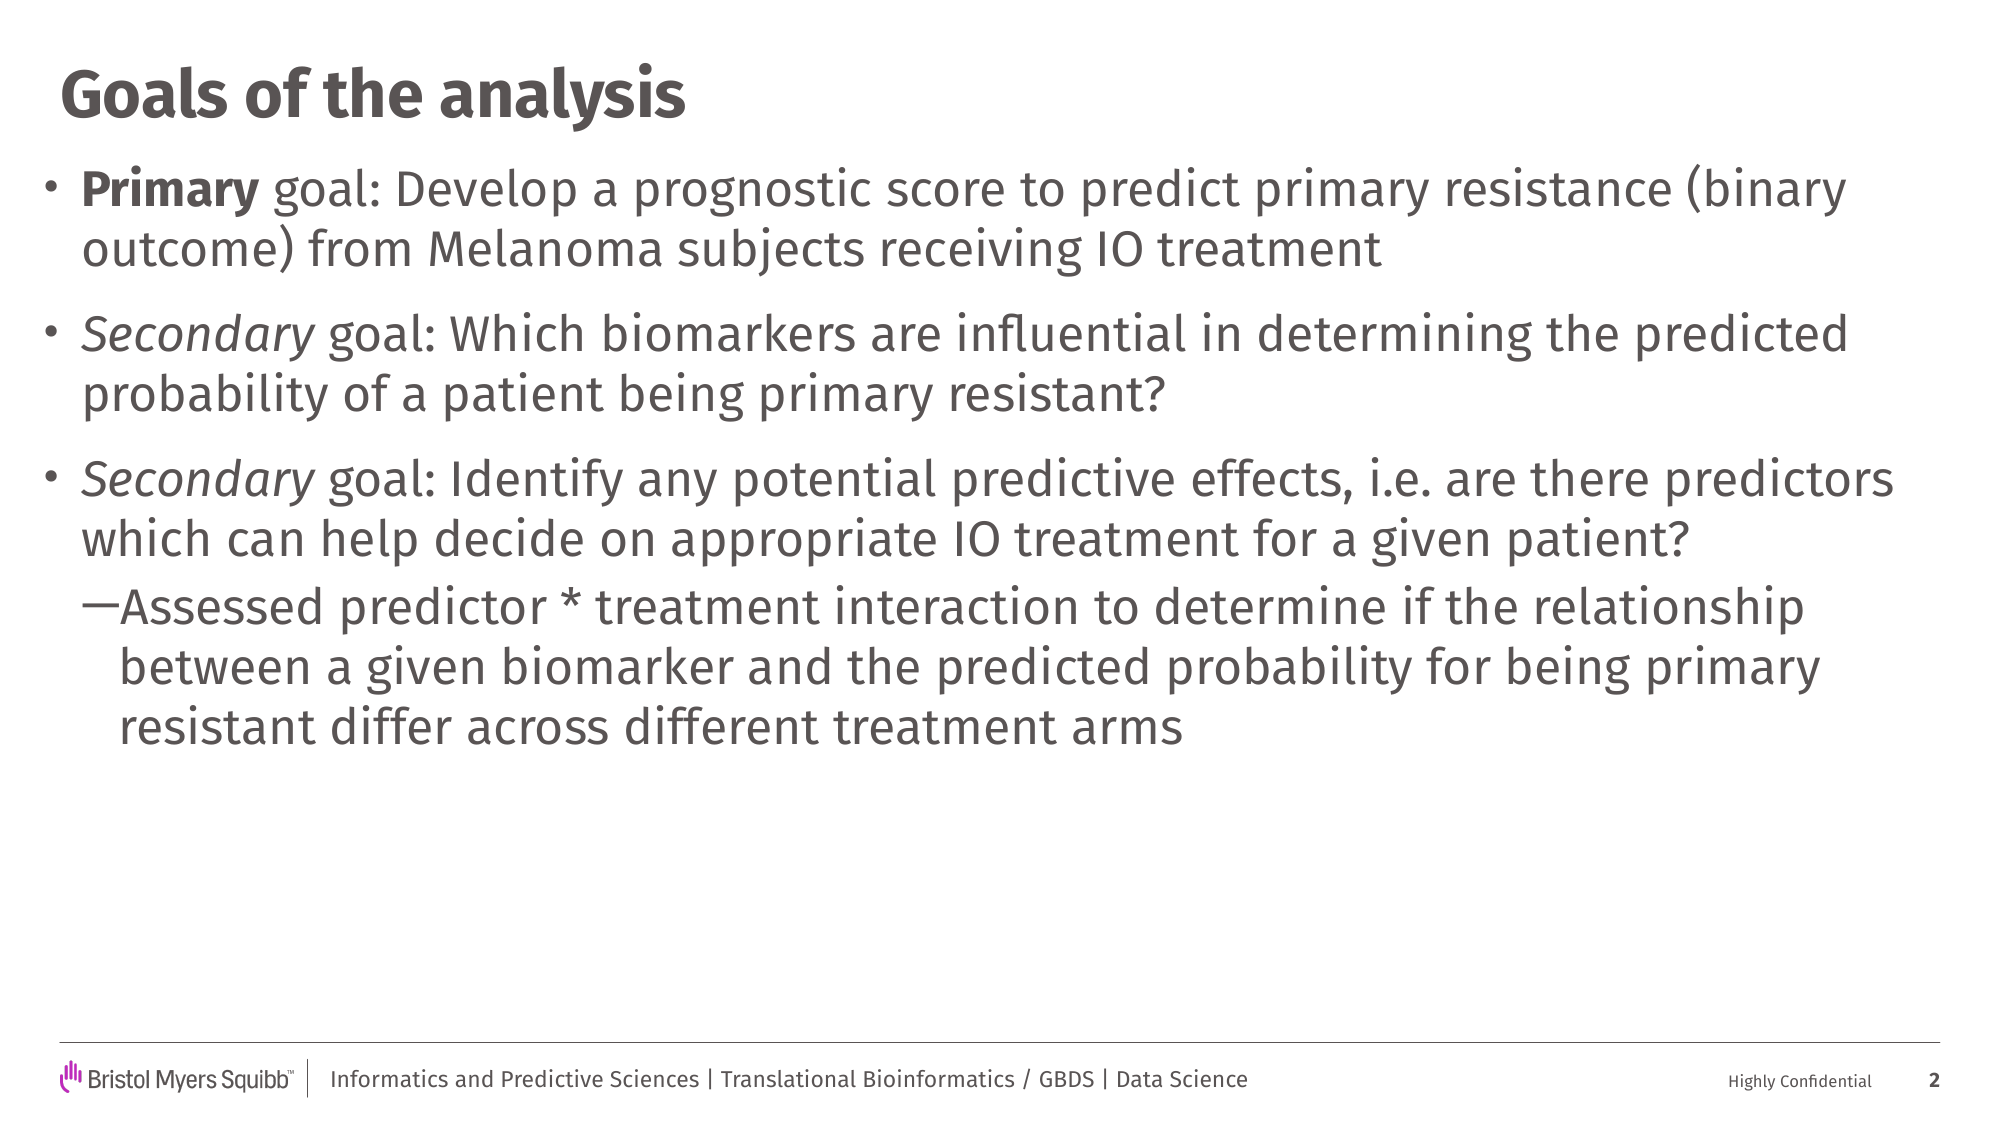

# Goals of the analysis
Primary goal: Develop a prognostic score to predict primary resistance (binary outcome) from Melanoma subjects receiving IO treatment
Secondary goal: Which biomarkers are influential in determining the predicted probability of a patient being primary resistant?
Secondary goal: Identify any potential predictive effects, i.e. are there predictors which can help decide on appropriate IO treatment for a given patient?
Assessed predictor * treatment interaction to determine if the relationship between a given biomarker and the predicted probability for being primary resistant differ across different treatment arms

2